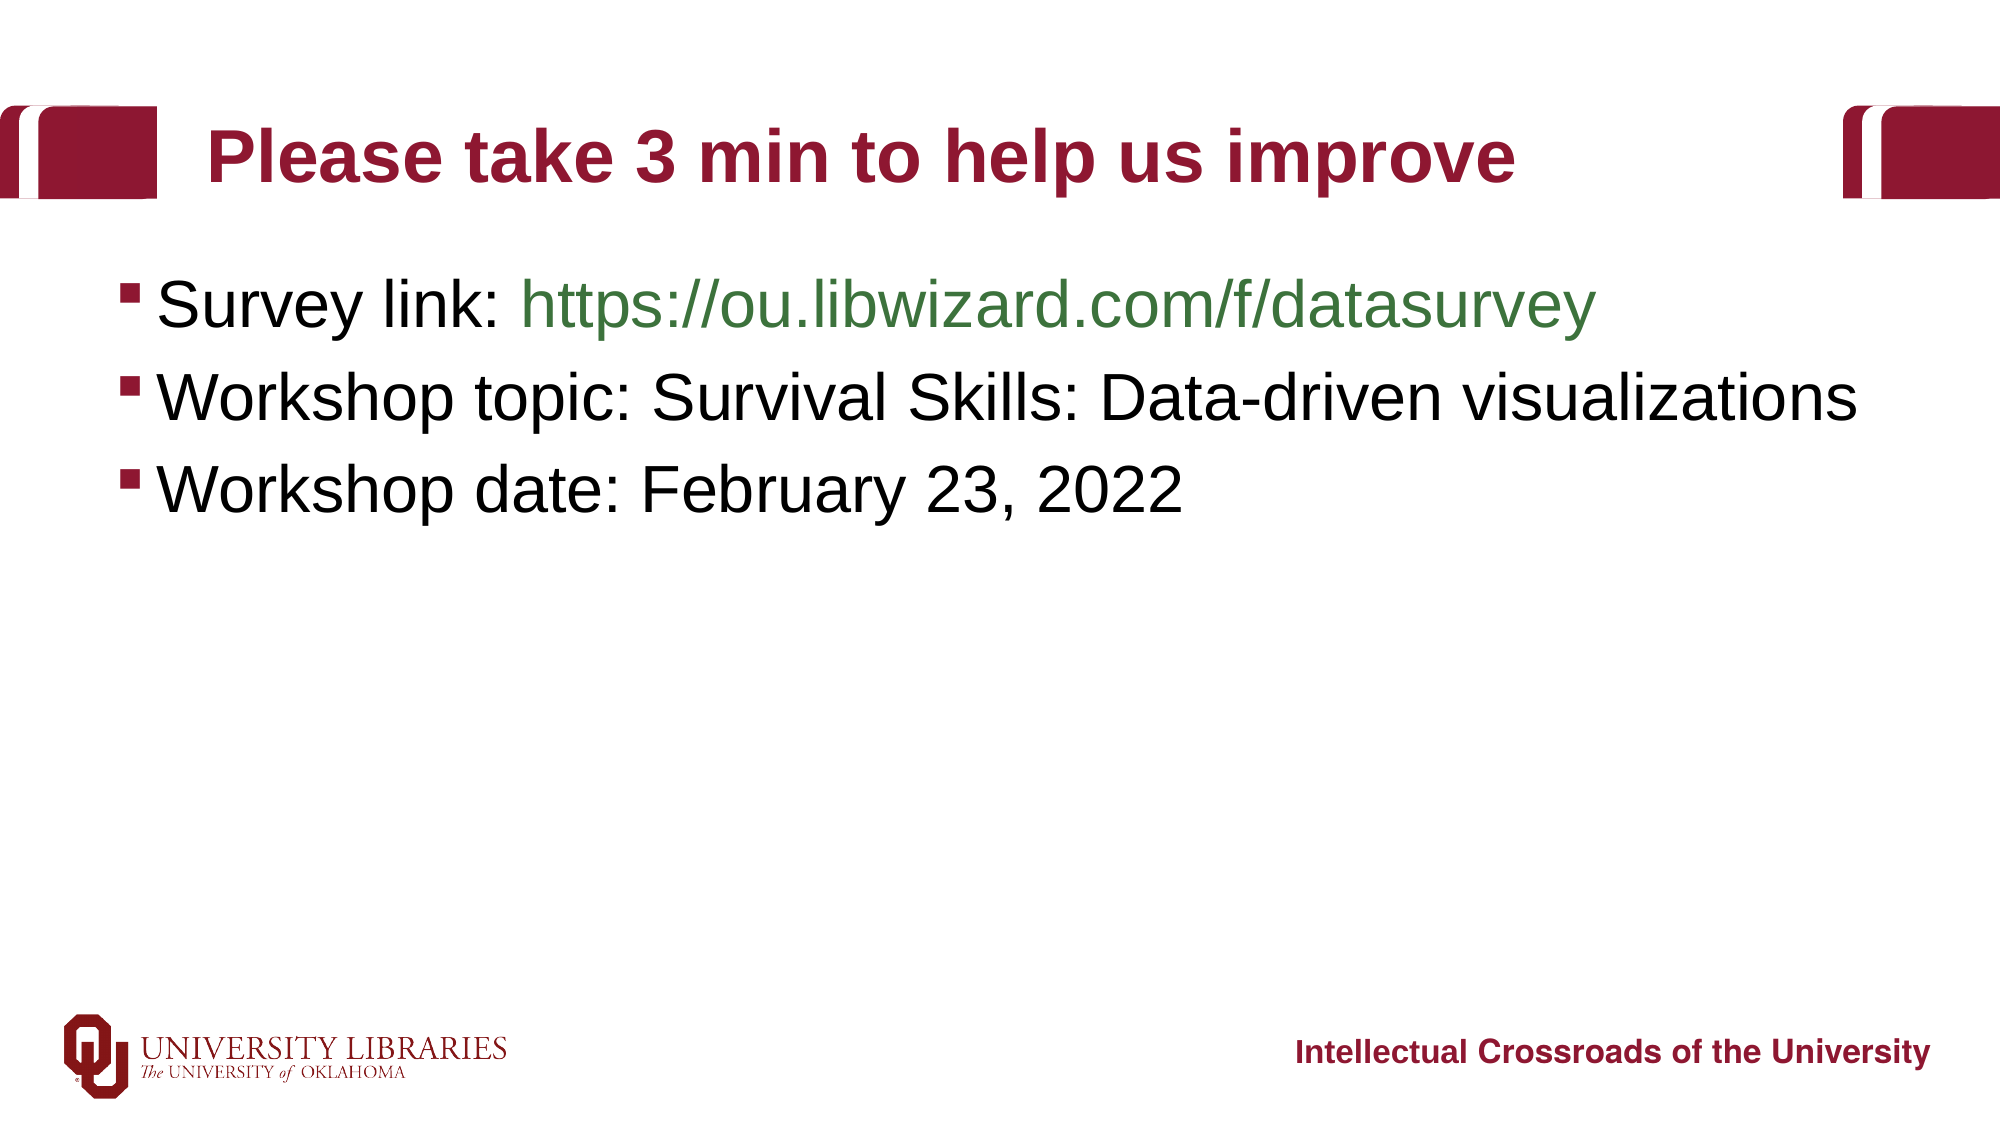

# Please take 3 min to help us improve
Survey link: https://ou.libwizard.com/f/datasurvey
Workshop topic: Survival Skills: Data-driven visualizations
Workshop date: February 23, 2022